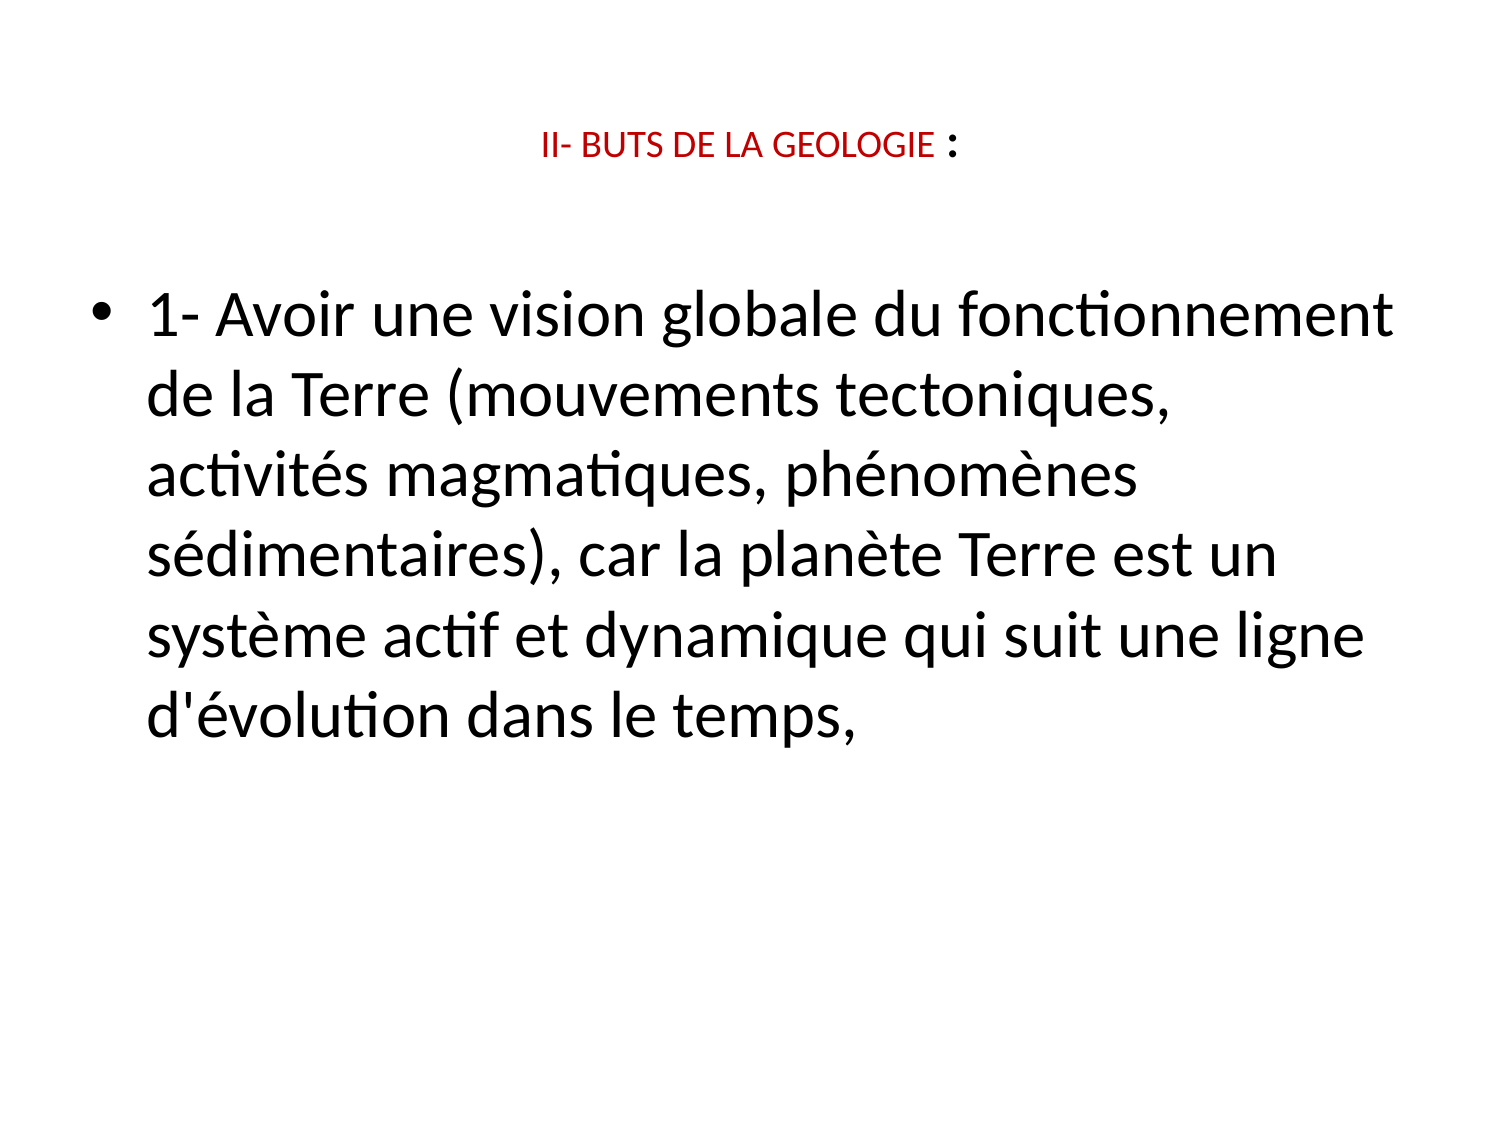

# II- BUTS DE LA GEOLOGIE :
1- Avoir une vision globale du fonctionnement de la Terre (mouvements tectoniques, activités magmatiques, phénomènes sédimentaires), car la planète Terre est un  système actif et dynamique qui suit une ligne d'évolution dans le temps,